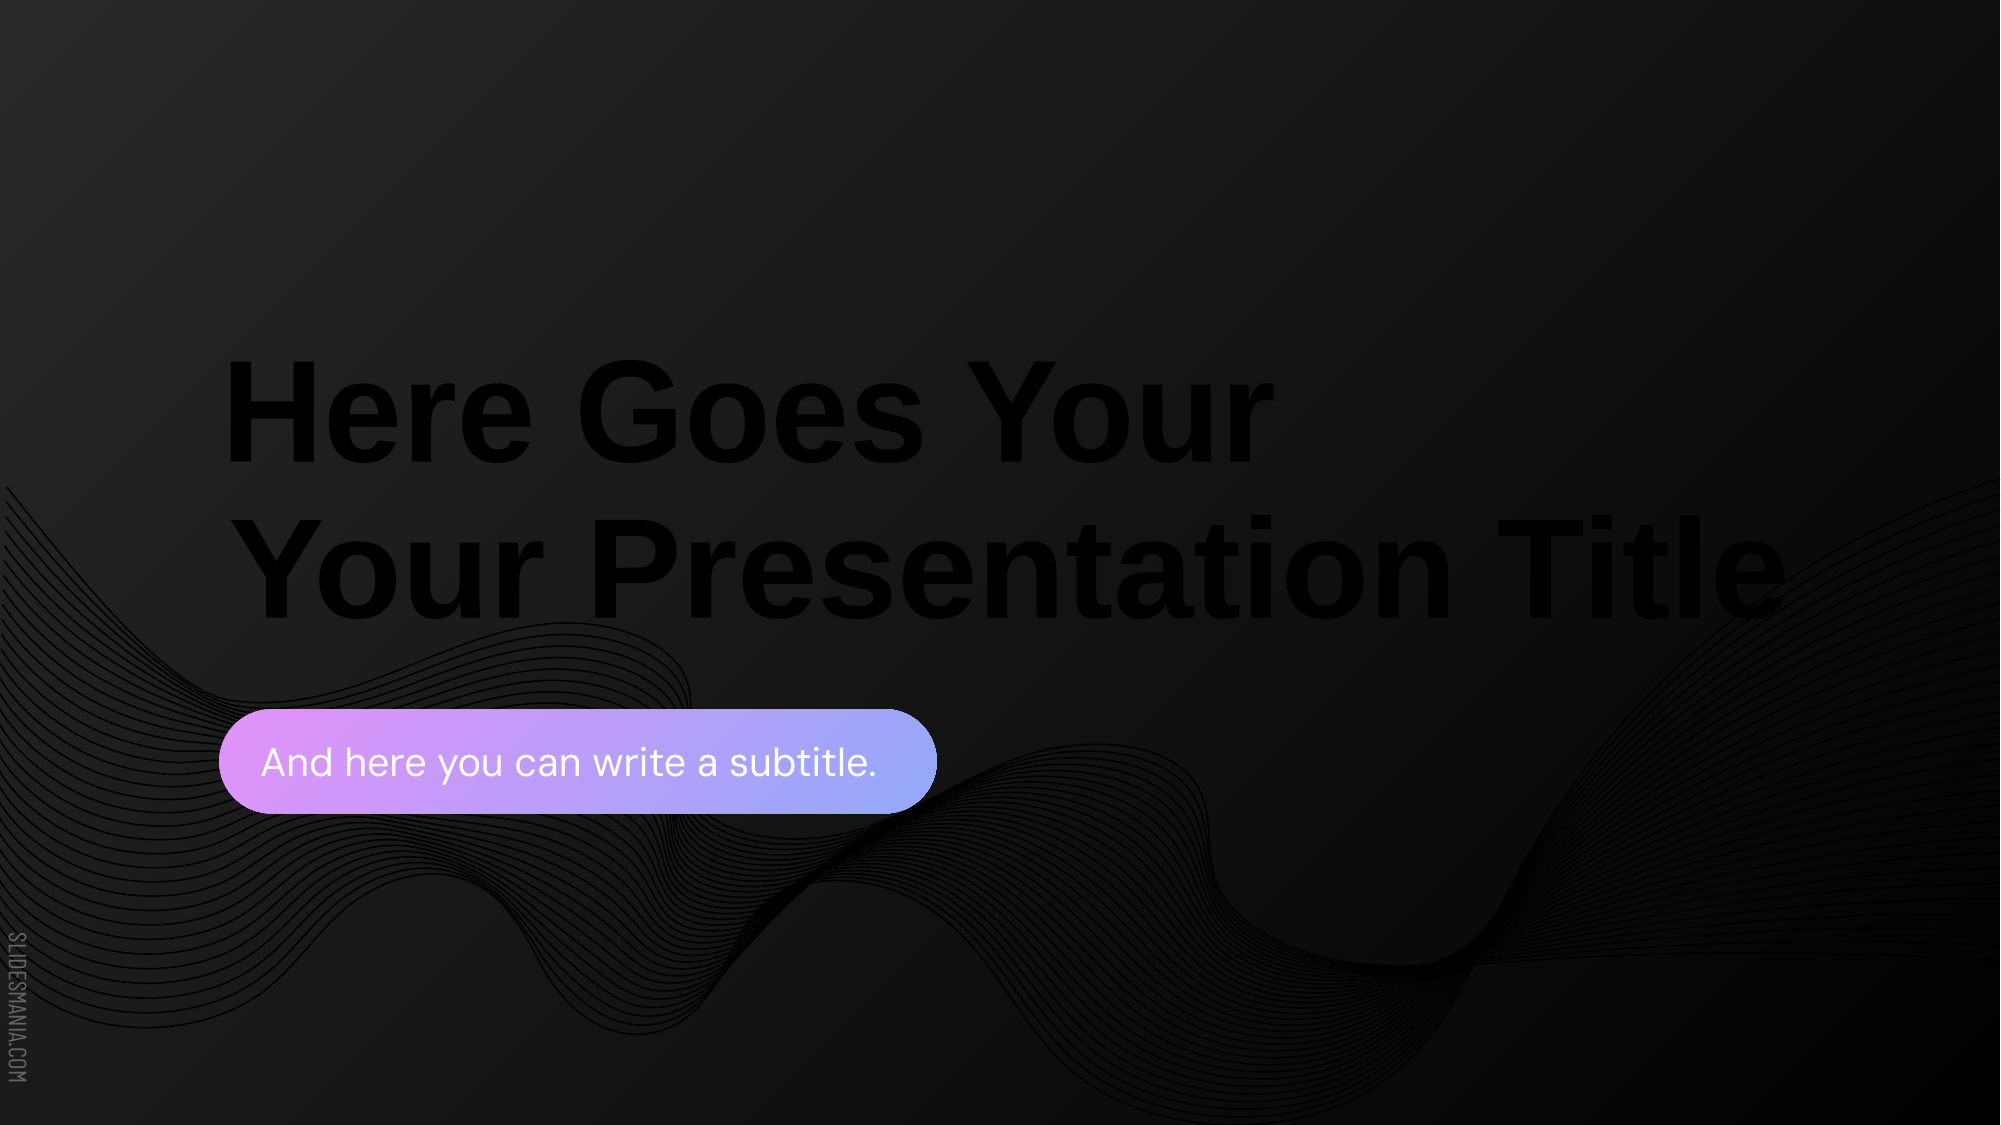

Here Goes Your
Your Presentation Title

And here you can write a subtitle.